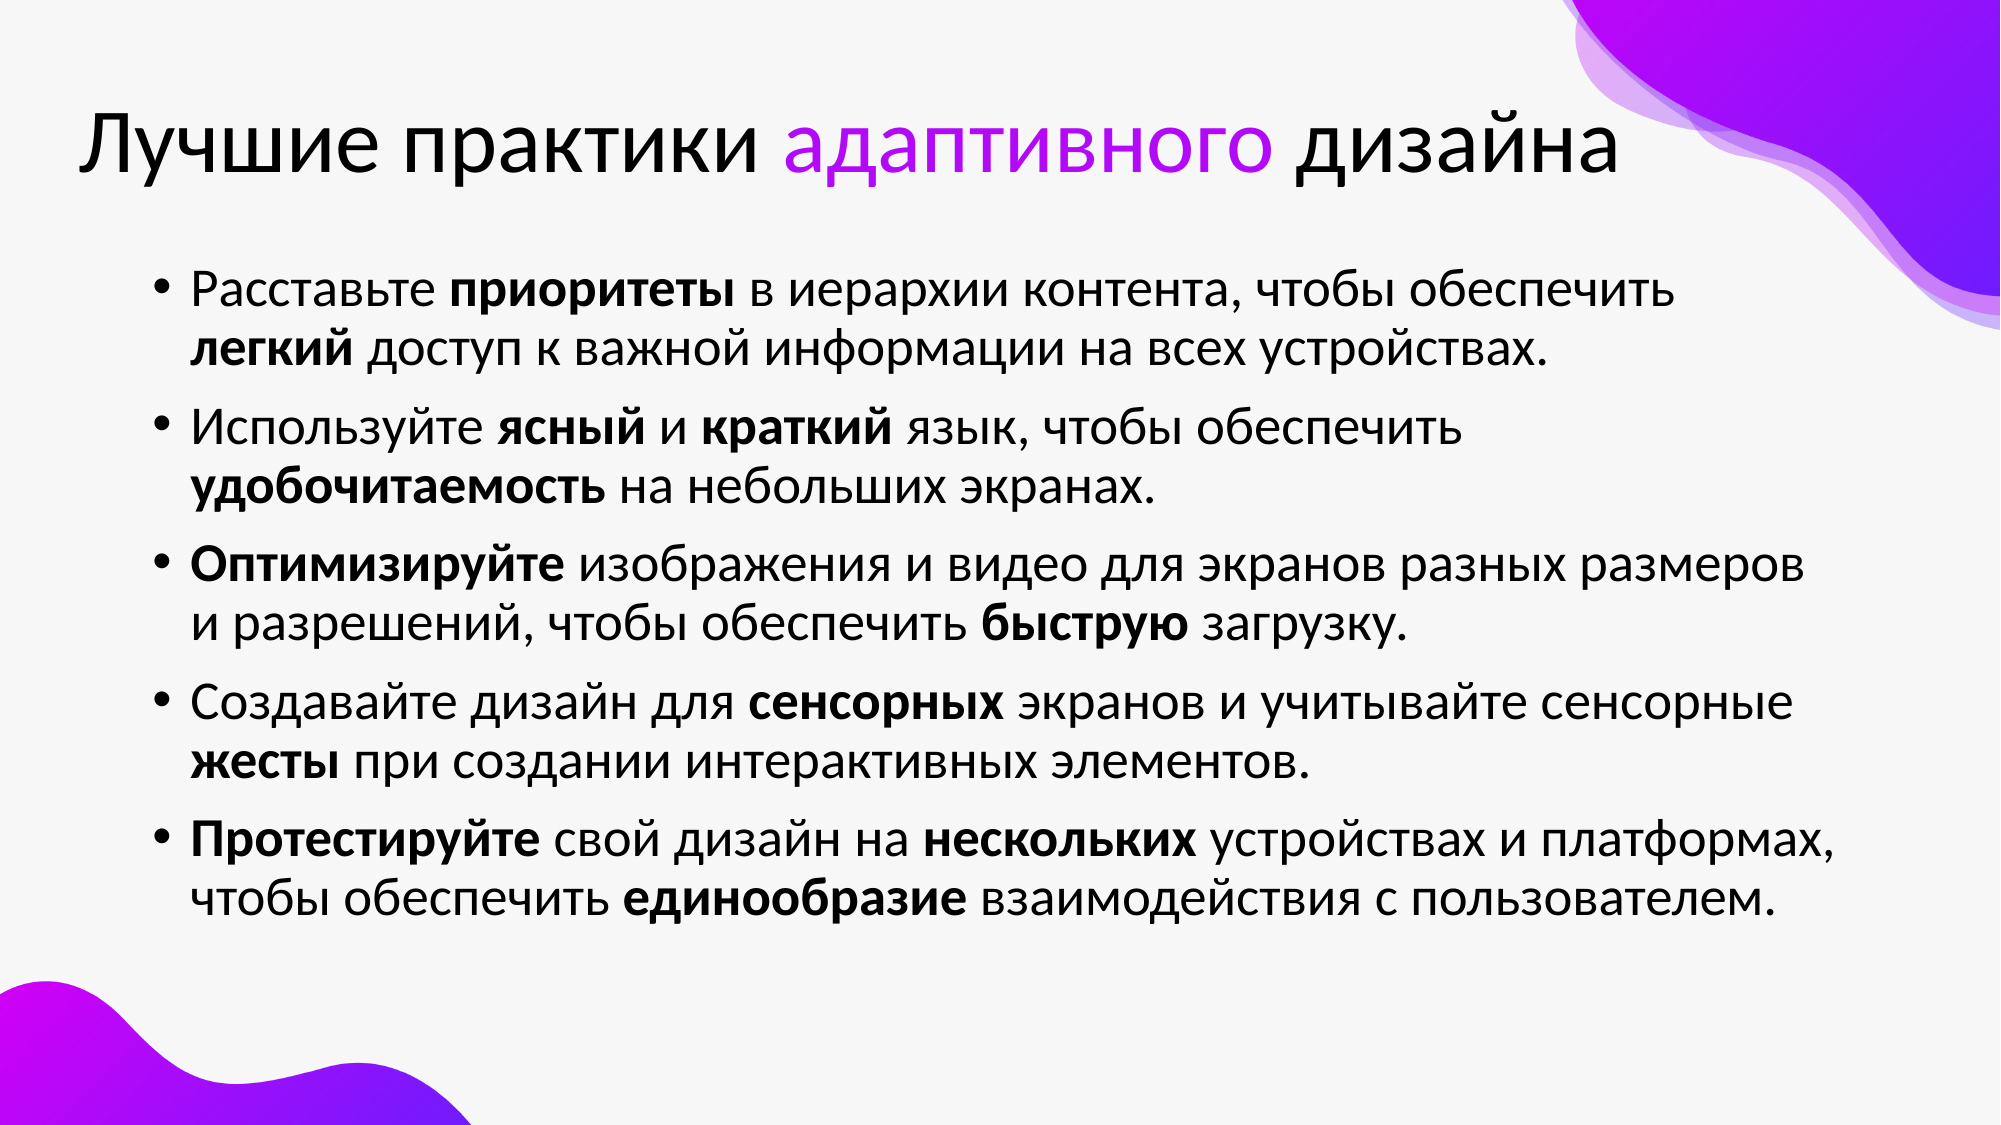

# Лучшие практики адаптивного дизайна
Расставьте приоритеты в иерархии контента, чтобы обеспечить легкий доступ к важной информации на всех устройствах.
Используйте ясный и краткий язык, чтобы обеспечить удобочитаемость на небольших экранах.
Оптимизируйте изображения и видео для экранов разных размеров и разрешений, чтобы обеспечить быструю загрузку.
Создавайте дизайн для сенсорных экранов и учитывайте сенсорные жесты при создании интерактивных элементов.
Протестируйте свой дизайн на нескольких устройствах и платформах, чтобы обеспечить единообразие взаимодействия с пользователем.